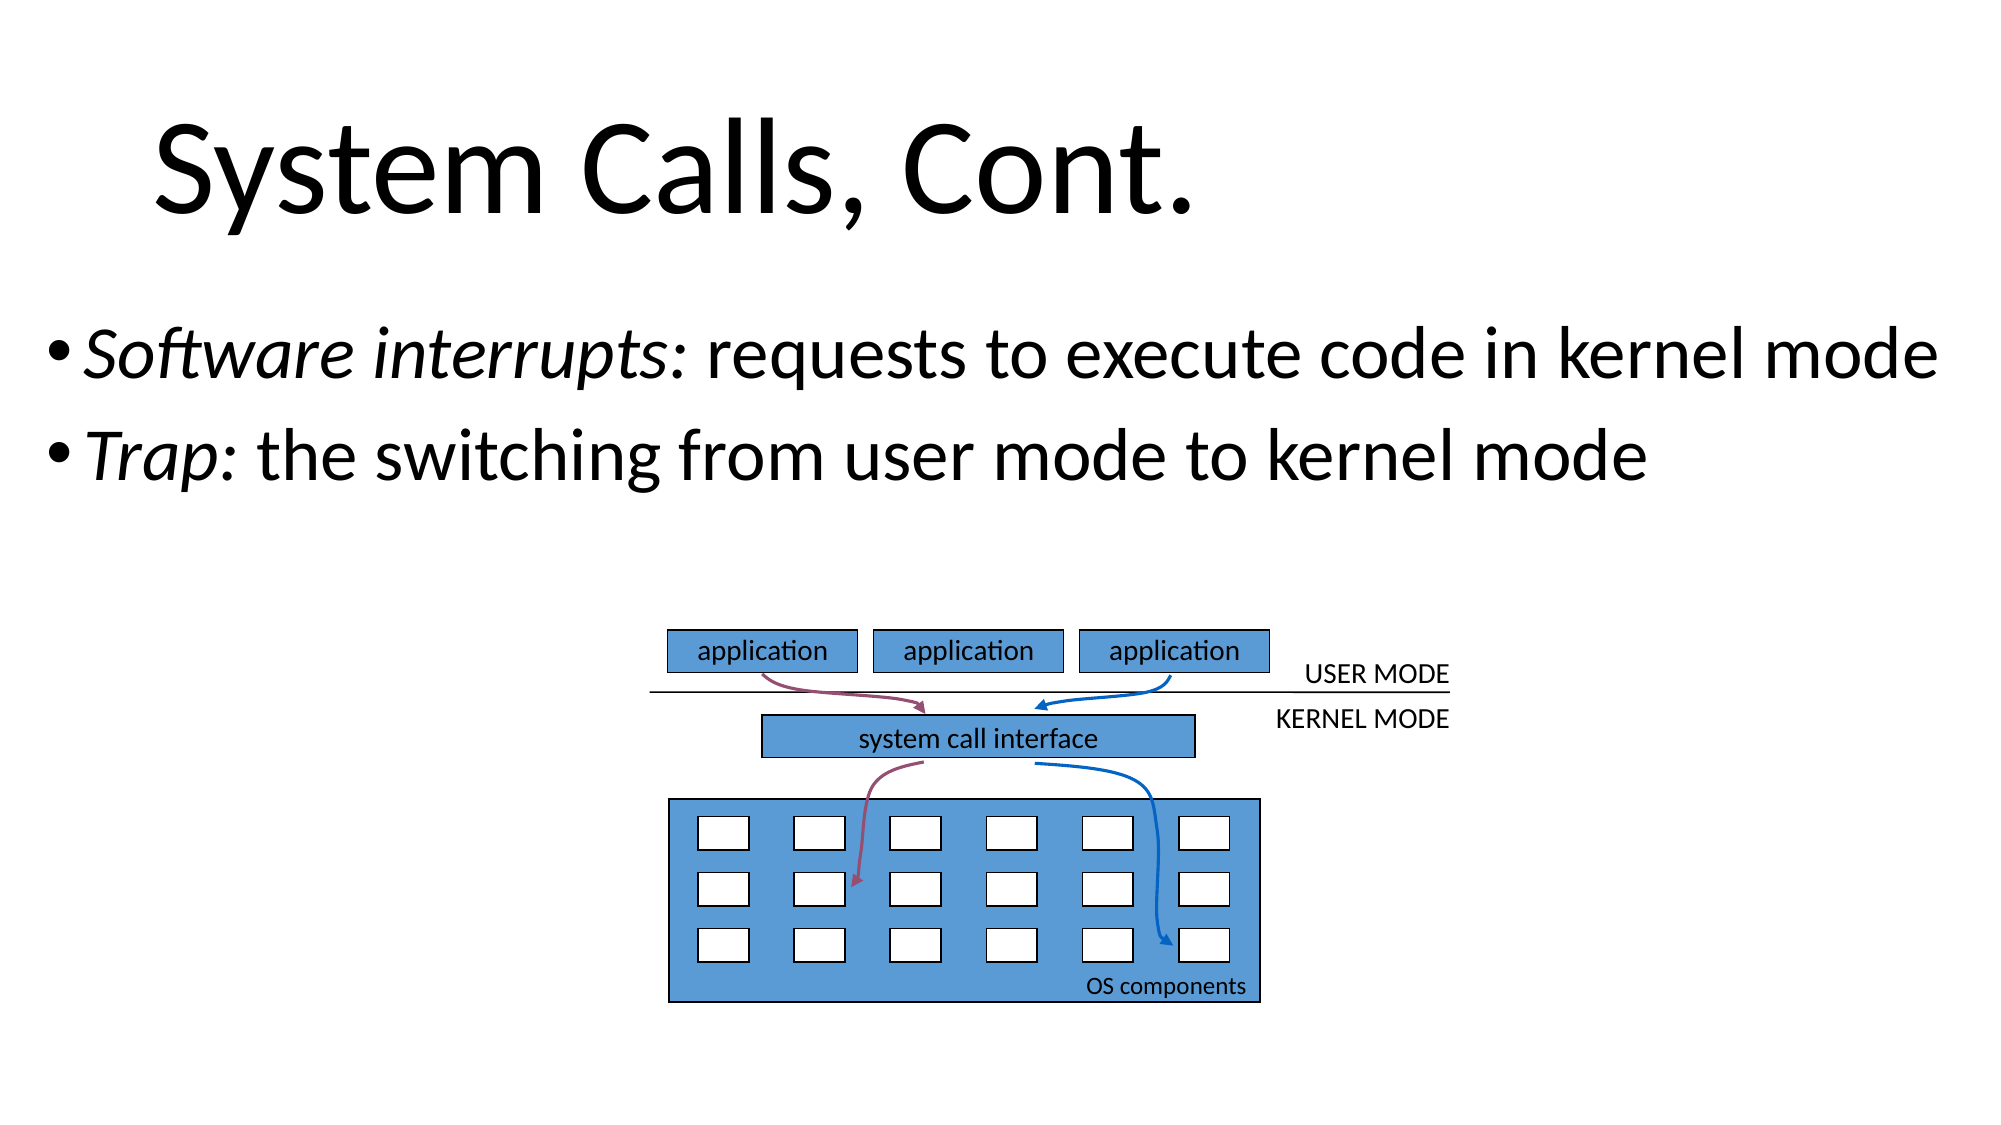

# System Calls, Cont.
Software interrupts: requests to execute code in kernel mode
Trap: the switching from user mode to kernel mode

application
application
application
USER MODE
KERNEL MODE

system call interface

OS components